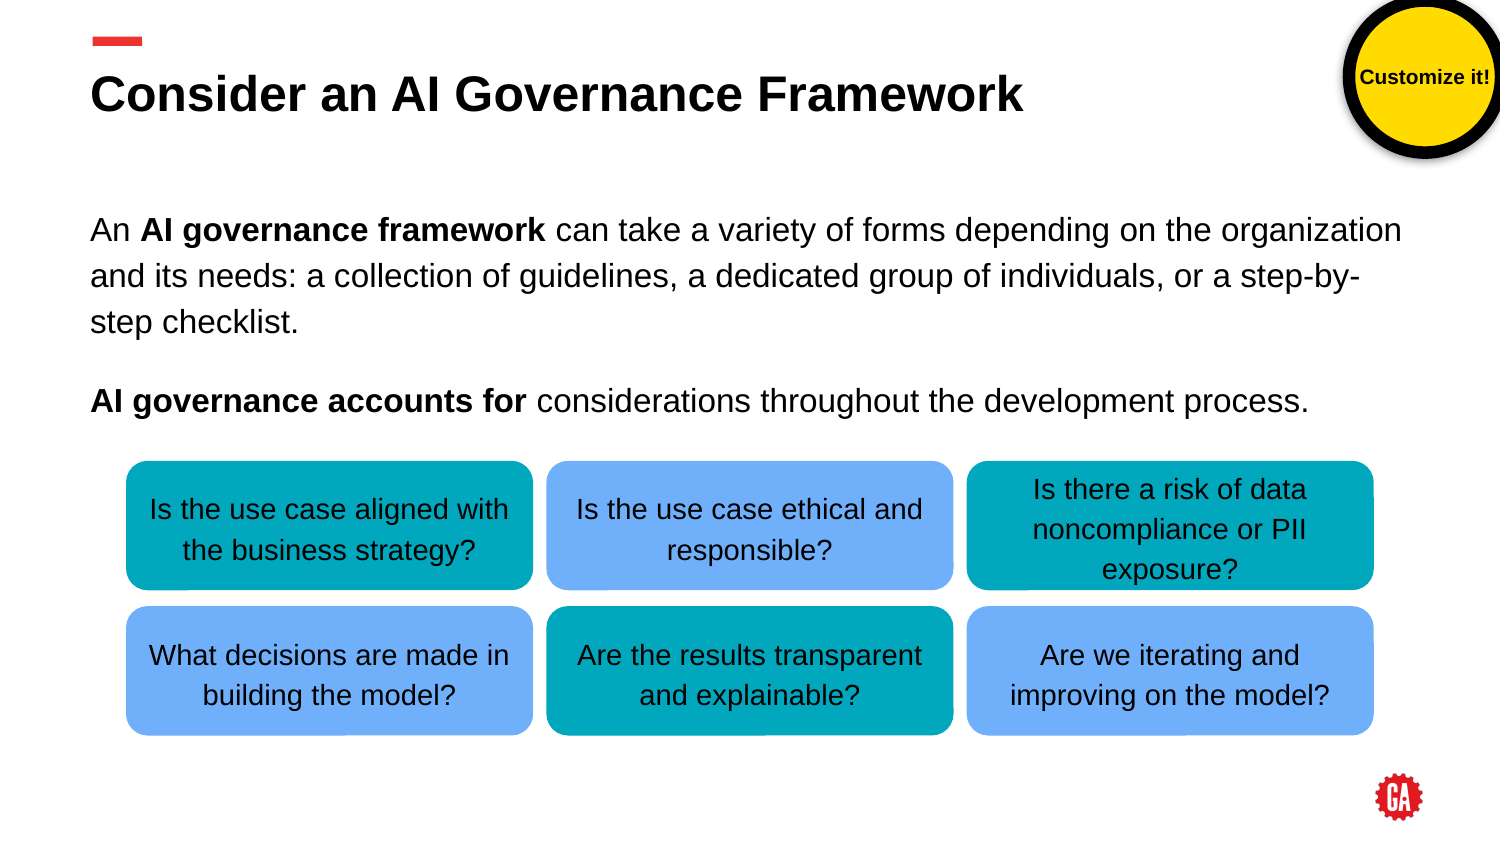

Customize it!
# Consider an AI Governance Framework
An AI governance framework can take a variety of forms depending on the organization and its needs: a collection of guidelines, a dedicated group of individuals, or a step-by-step checklist.
AI governance accounts for considerations throughout the development process.
Is the use case aligned with the business strategy?
Is the use case ethical and responsible?
Is there a risk of data noncompliance or PII exposure?
What decisions are made in building the model?
Are the results transparent and explainable?
Are we iterating and improving on the model?